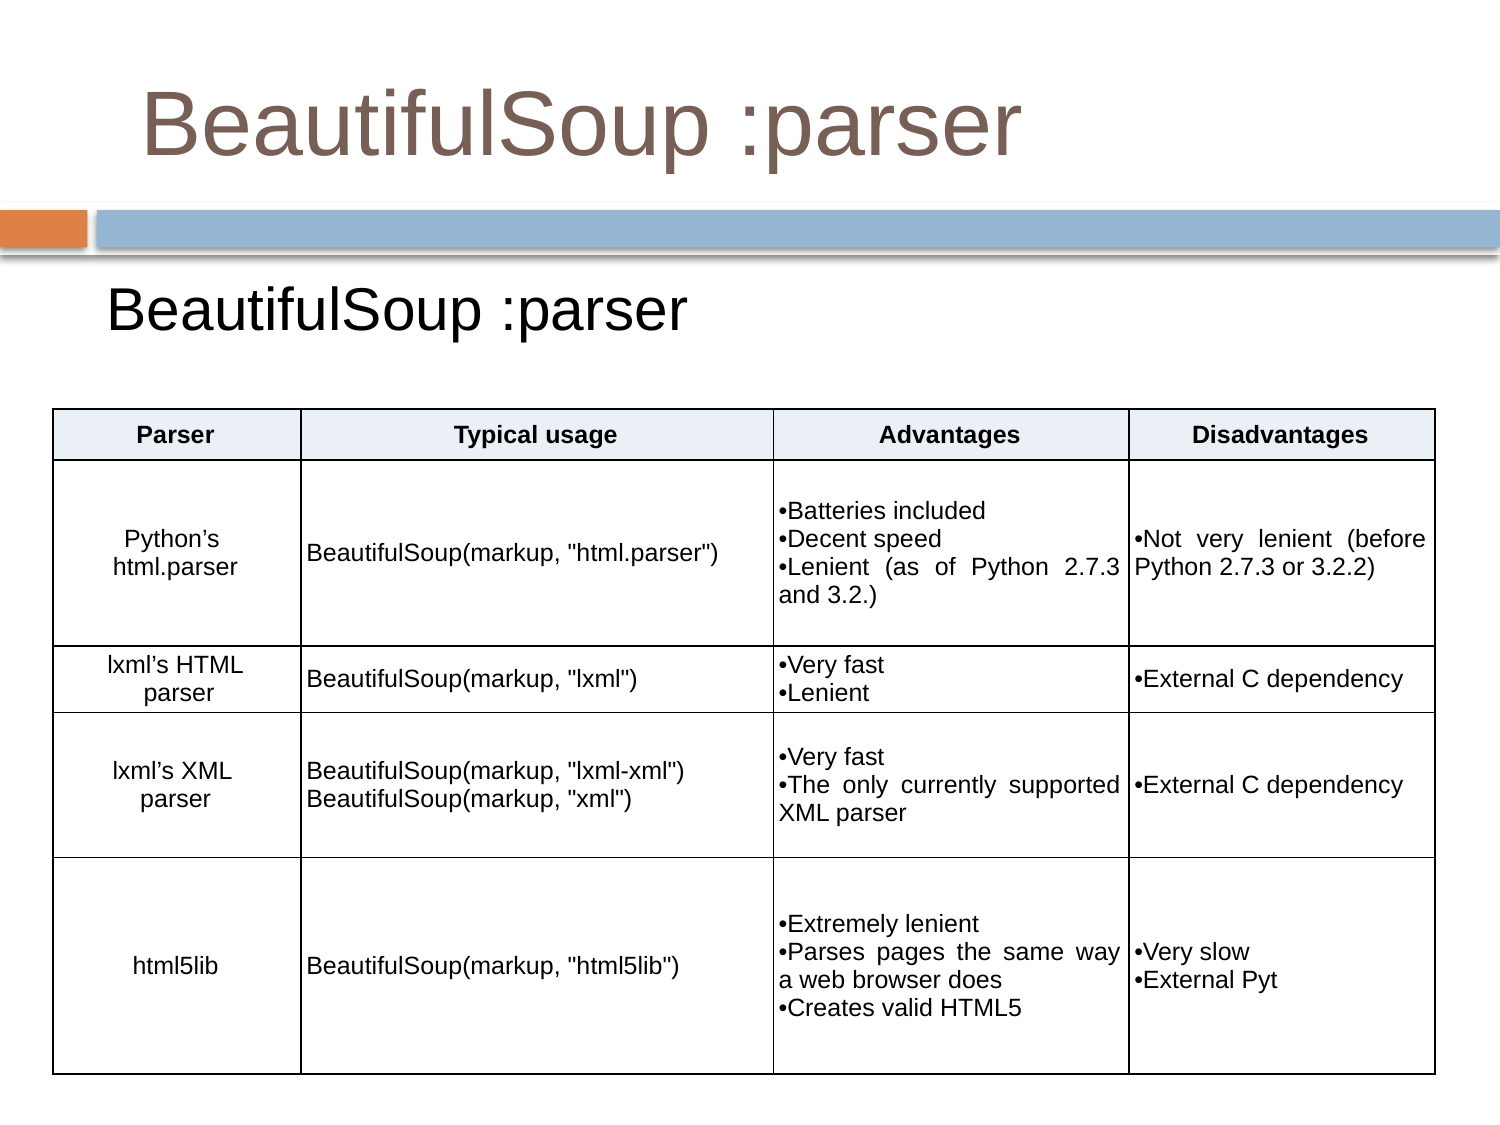

# BeautifulSoup :parser
 BeautifulSoup :parser
| Parser | Typical usage | Advantages | Disadvantages |
| --- | --- | --- | --- |
| Python’s html.parser | BeautifulSoup(markup, "html.parser") | Batteries included Decent speed Lenient (as of Python 2.7.3 and 3.2.) | Not very lenient (before Python 2.7.3 or 3.2.2) |
| lxml’s HTML parser | BeautifulSoup(markup, "lxml") | Very fast Lenient | External C dependency |
| lxml’s XML parser | BeautifulSoup(markup, "lxml-xml")  BeautifulSoup(markup, "xml") | Very fast The only currently supported XML parser | External C dependency |
| html5lib | BeautifulSoup(markup, "html5lib") | Extremely lenient Parses pages the same way a web browser does Creates valid HTML5 | Very slow External Pyt |